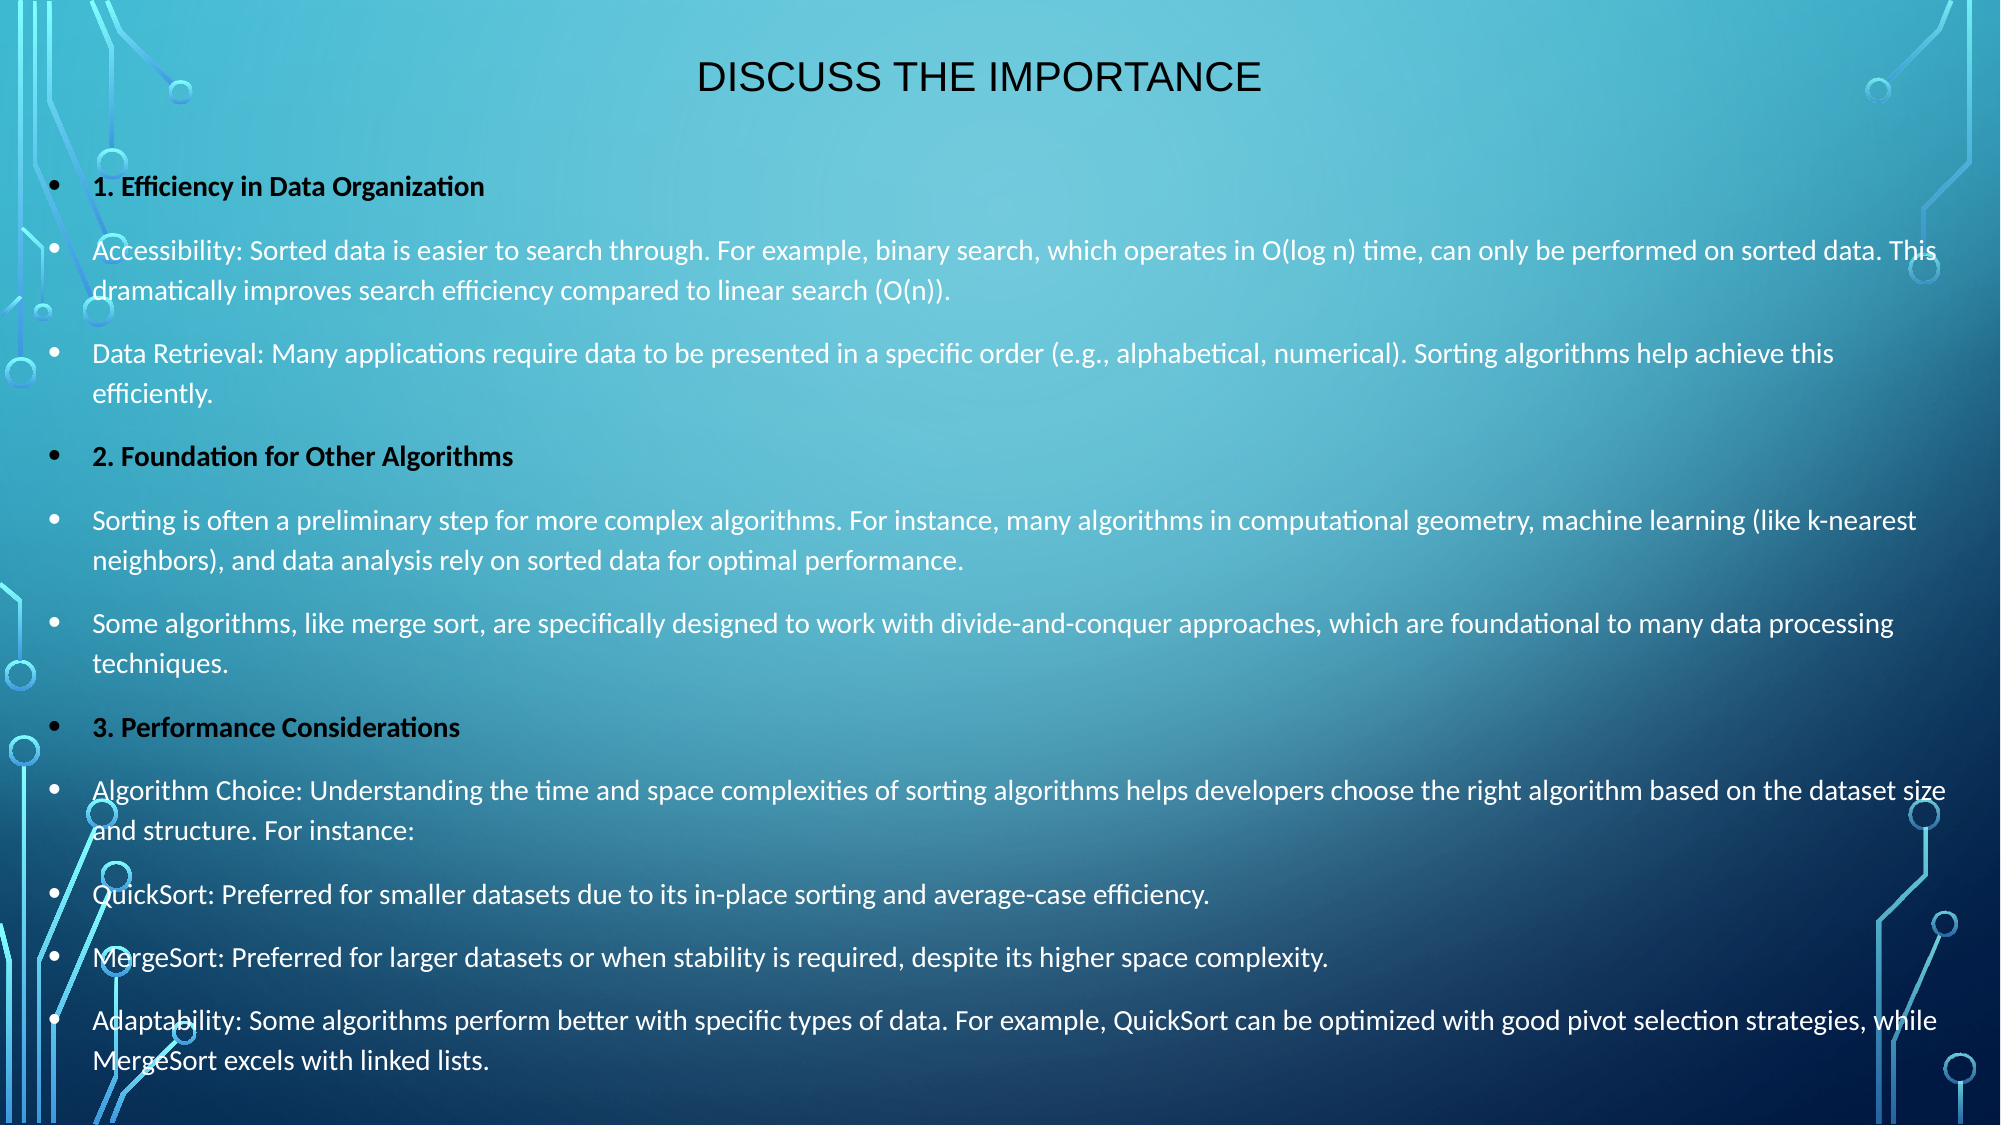

# Discuss the Importance
1. Efficiency in Data Organization
Accessibility: Sorted data is easier to search through. For example, binary search, which operates in O(log n) time, can only be performed on sorted data. This dramatically improves search efficiency compared to linear search (O(n)).
Data Retrieval: Many applications require data to be presented in a specific order (e.g., alphabetical, numerical). Sorting algorithms help achieve this efficiently.
2. Foundation for Other Algorithms
Sorting is often a preliminary step for more complex algorithms. For instance, many algorithms in computational geometry, machine learning (like k-nearest neighbors), and data analysis rely on sorted data for optimal performance.
Some algorithms, like merge sort, are specifically designed to work with divide-and-conquer approaches, which are foundational to many data processing techniques.
3. Performance Considerations
Algorithm Choice: Understanding the time and space complexities of sorting algorithms helps developers choose the right algorithm based on the dataset size and structure. For instance:
QuickSort: Preferred for smaller datasets due to its in-place sorting and average-case efficiency.
MergeSort: Preferred for larger datasets or when stability is required, despite its higher space complexity.
Adaptability: Some algorithms perform better with specific types of data. For example, QuickSort can be optimized with good pivot selection strategies, while MergeSort excels with linked lists.